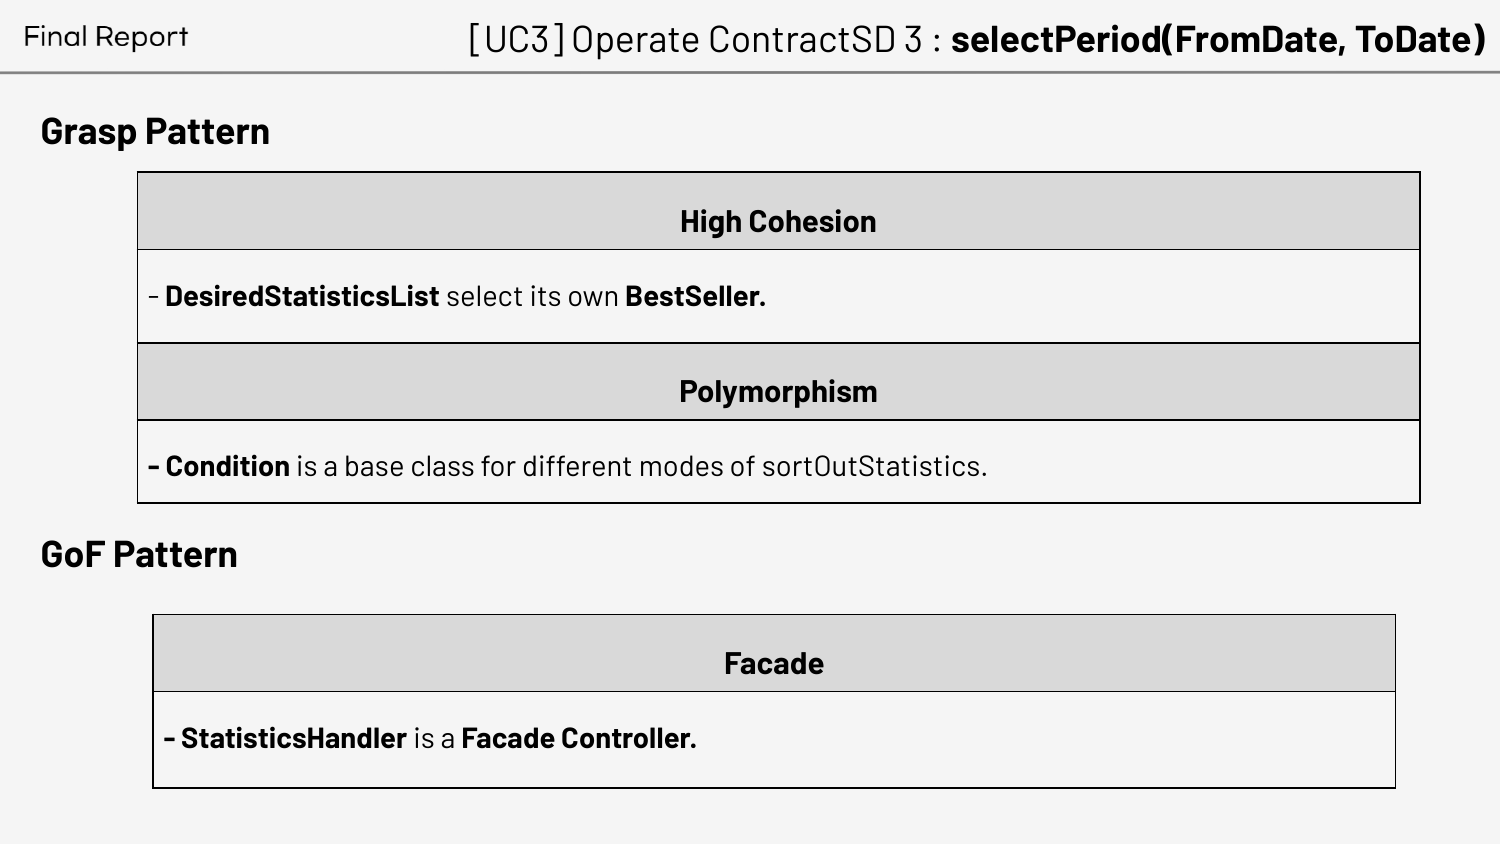

# [UC3] Operate ContractSD 3 : selectPeriod(FromDate, ToDate)

Grasp Pattern
| High Cohesion |  |
| --- | --- |
| - DesiredStatisticsList select its own BestSeller. |  |
| Polymorphism |  |
| - Condition is a base class for different modes of sortOutStatistics. |  |
GoF Pattern
| Facade |  |
| --- | --- |
| - StatisticsHandler is a Facade Controller. |  |